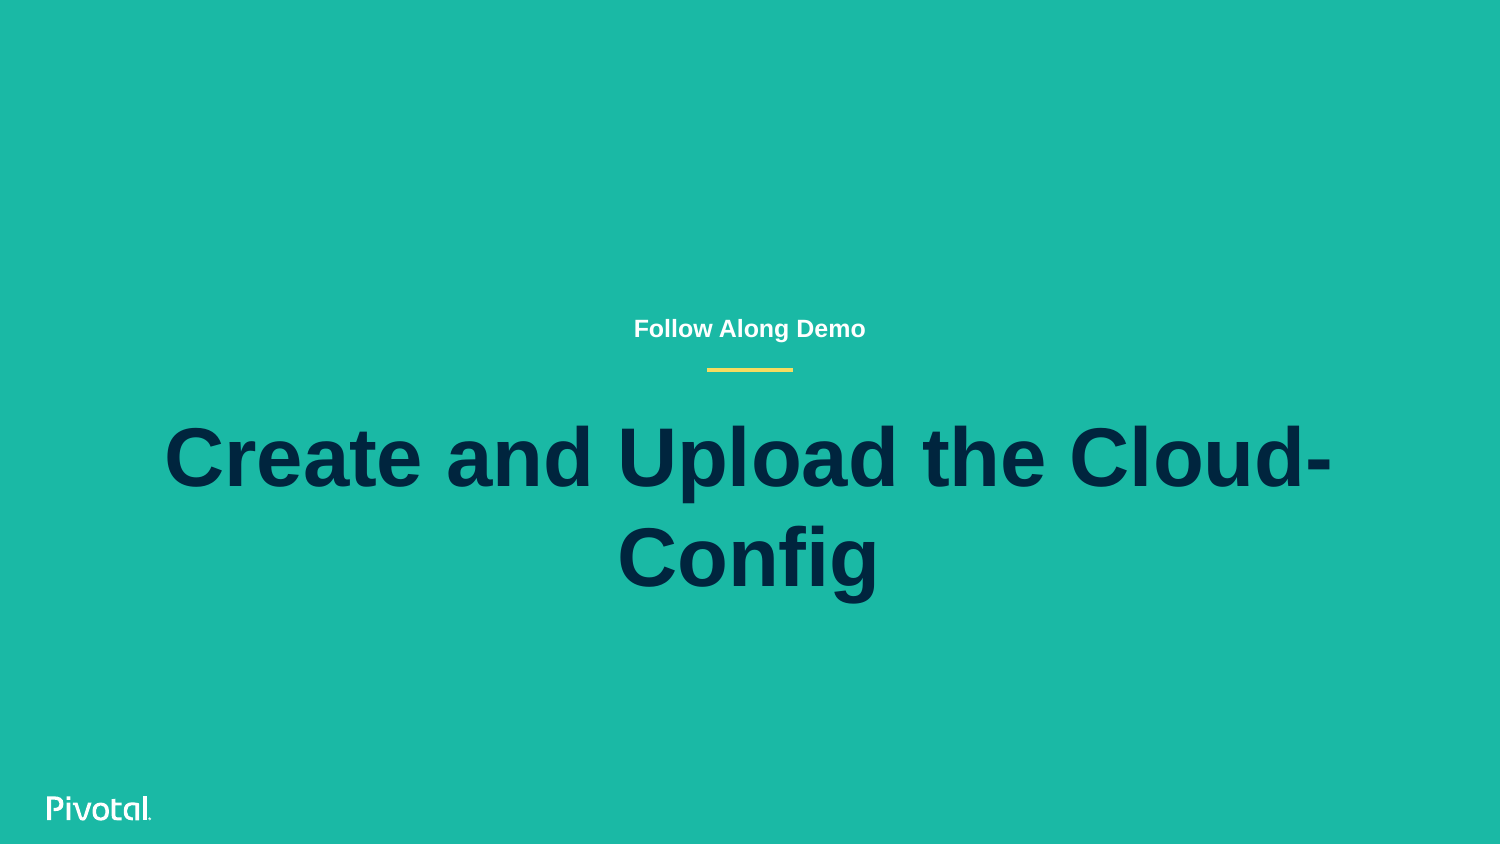

Follow Along Demo
# Create and Upload the Cloud-Config